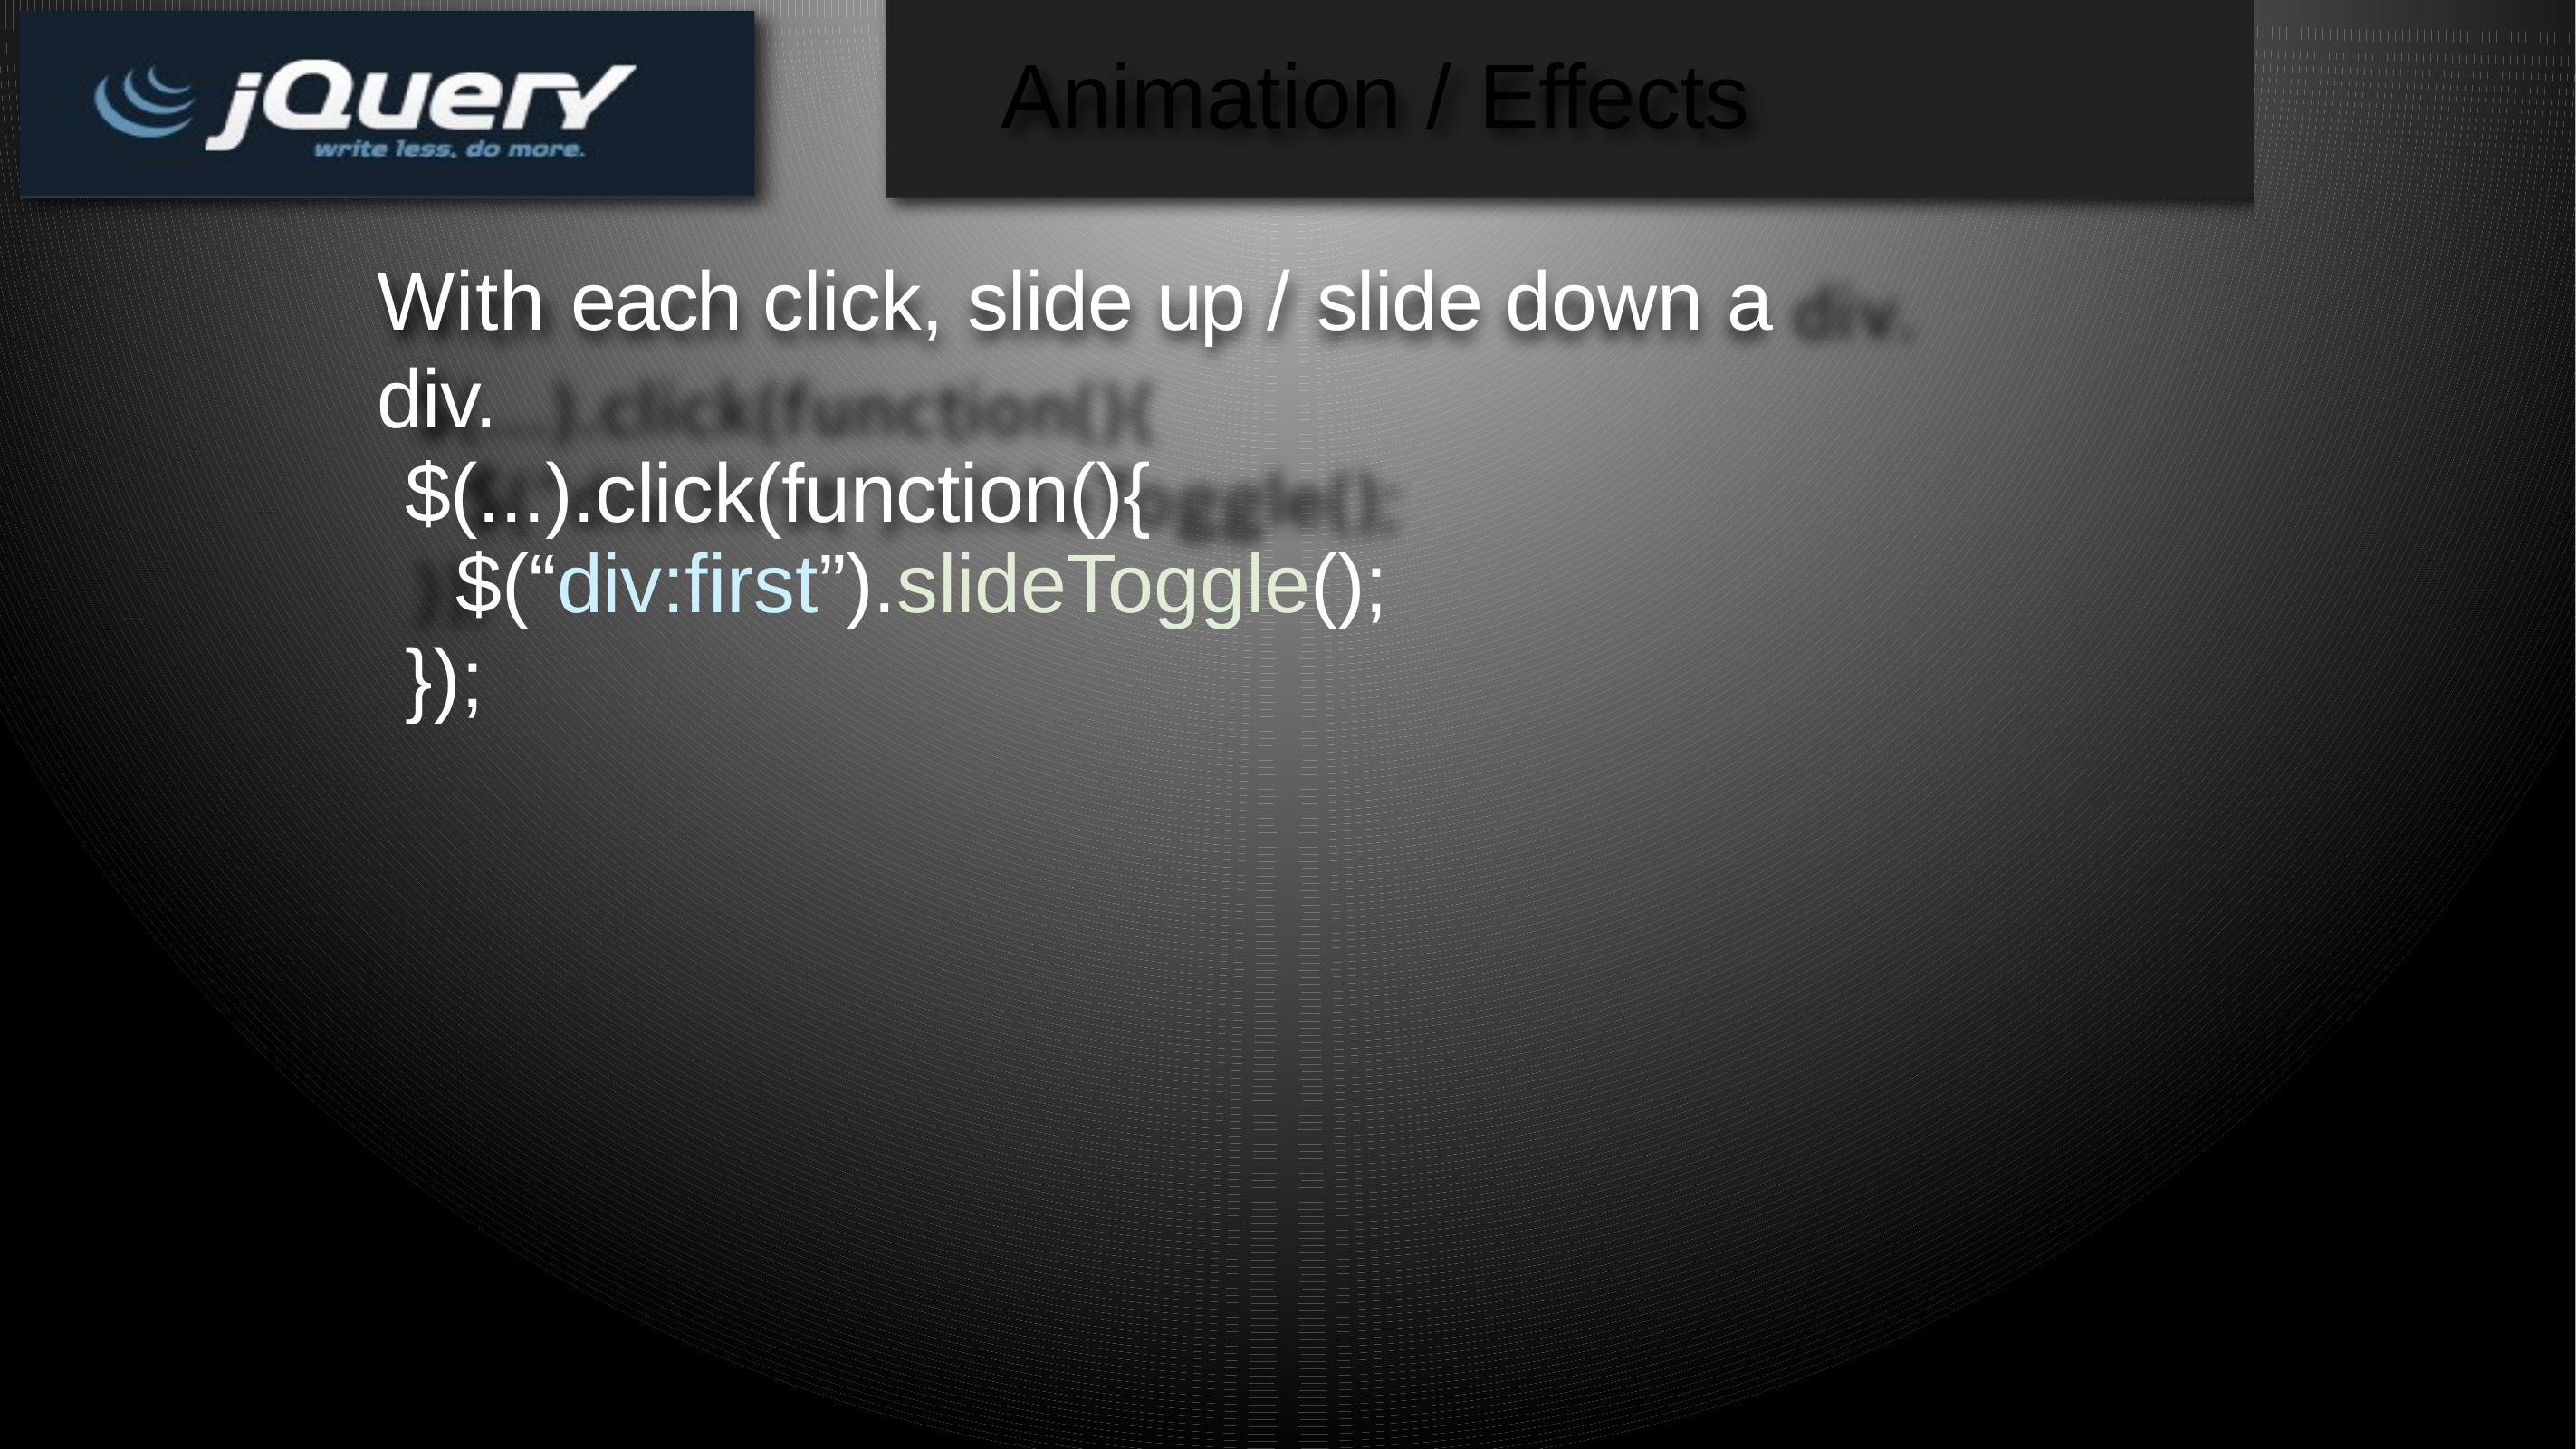

# Animation / Effects

With each click, slide up / slide down a div.
$(...).click(function(){
$(“div:first”).slideToggle();
});